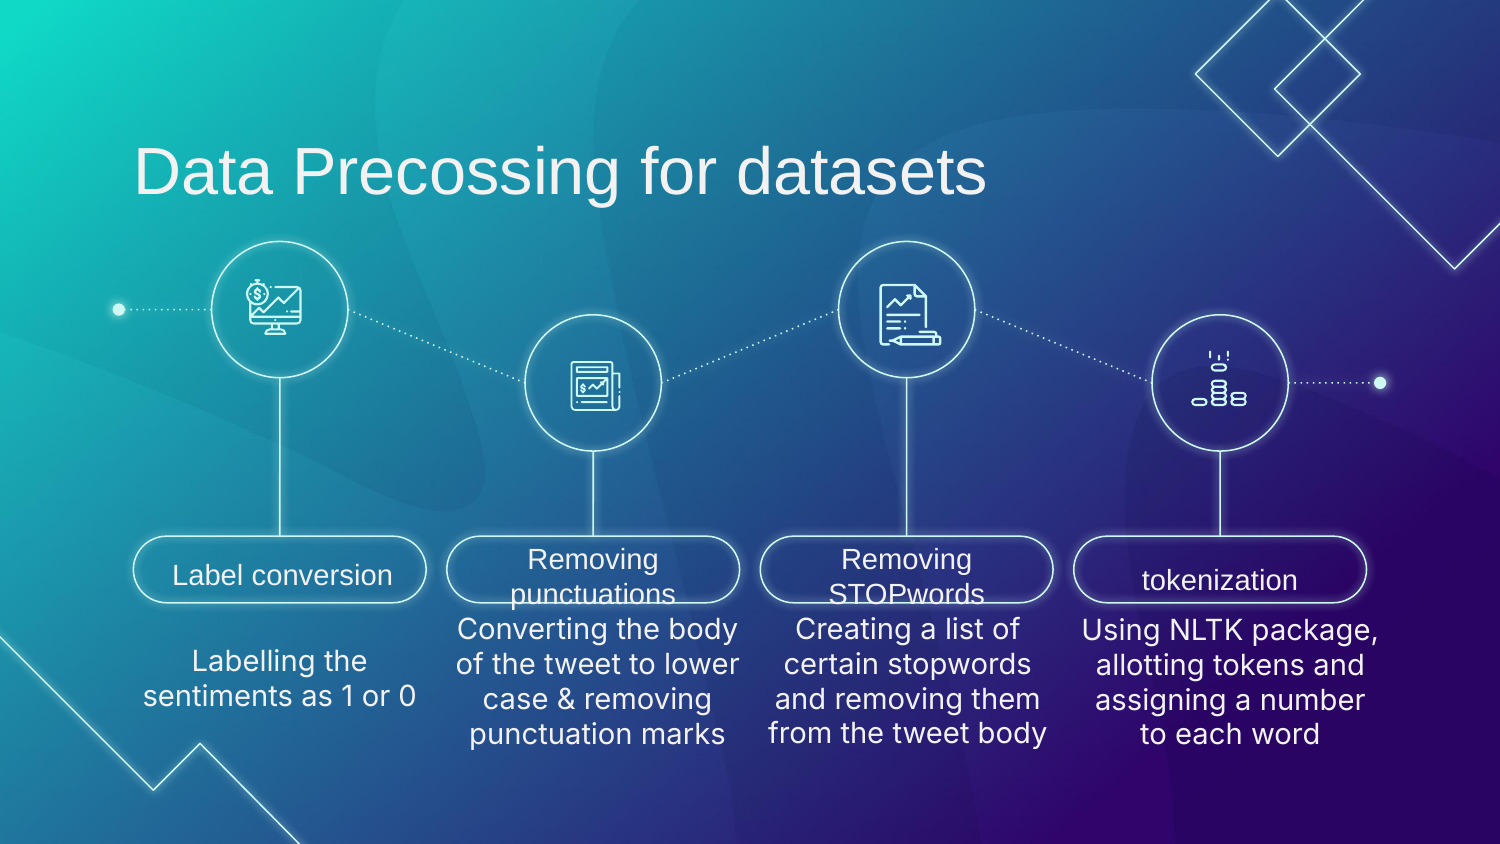

# Data Precossing for datasets

tokenization
Label conversion
Removing STOPwords
Removing punctuations

Labelling the sentiments as 1 or 0
Creating a list of certain stopwords and removing them from the tweet body
Converting the body of the tweet to lower case & removing punctuation marks
Using NLTK package, allotting tokens and assigning a number to each word